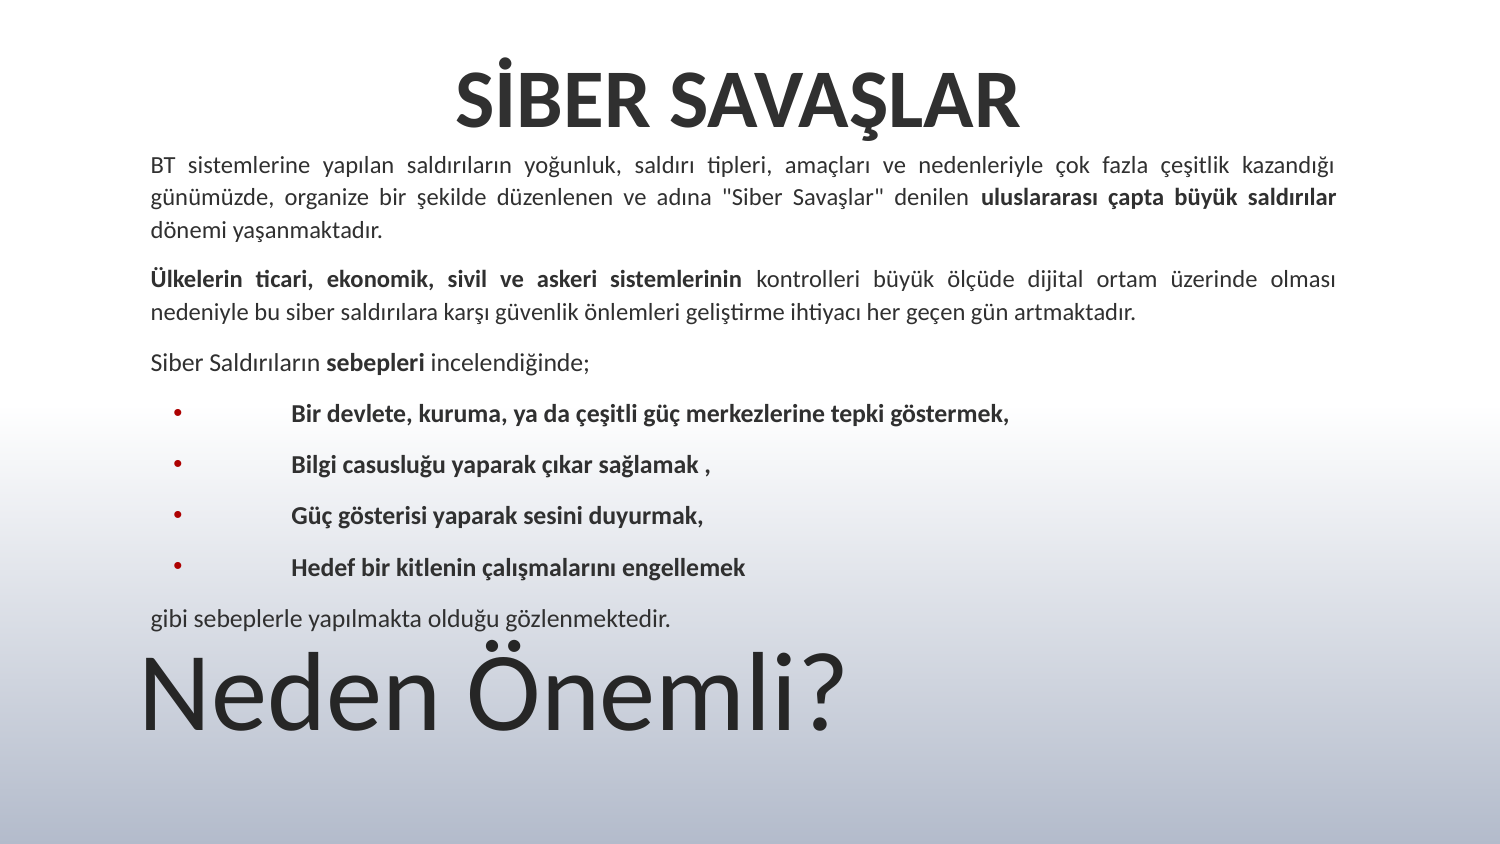

SİBER SAVAŞLAR
BT sistemlerine yapılan saldırıların yoğunluk, saldırı tipleri, amaçları ve nedenleriyle çok fazla çeşitlik kazandığı günümüzde, organize bir şekilde düzenlenen ve adına "Siber Savaşlar" denilen uluslararası çapta büyük saldırılar dönemi yaşanmaktadır.
Ülkelerin ticari, ekonomik, sivil ve askeri sistemlerinin kontrolleri büyük ölçüde dijital ortam üzerinde olması nedeniyle bu siber saldırılara karşı güvenlik önlemleri geliştirme ihtiyacı her geçen gün artmaktadır.
Siber Saldırıların sebepleri incelendiğinde;
Bir devlete, kuruma, ya da çeşitli güç merkezlerine tepki göstermek,
Bilgi casusluğu yaparak çıkar sağlamak ,
Güç gösterisi yaparak sesini duyurmak,
Hedef bir kitlenin çalışmalarını engellemek
gibi sebeplerle yapılmakta olduğu gözlenmektedir.

Neden Önemli?